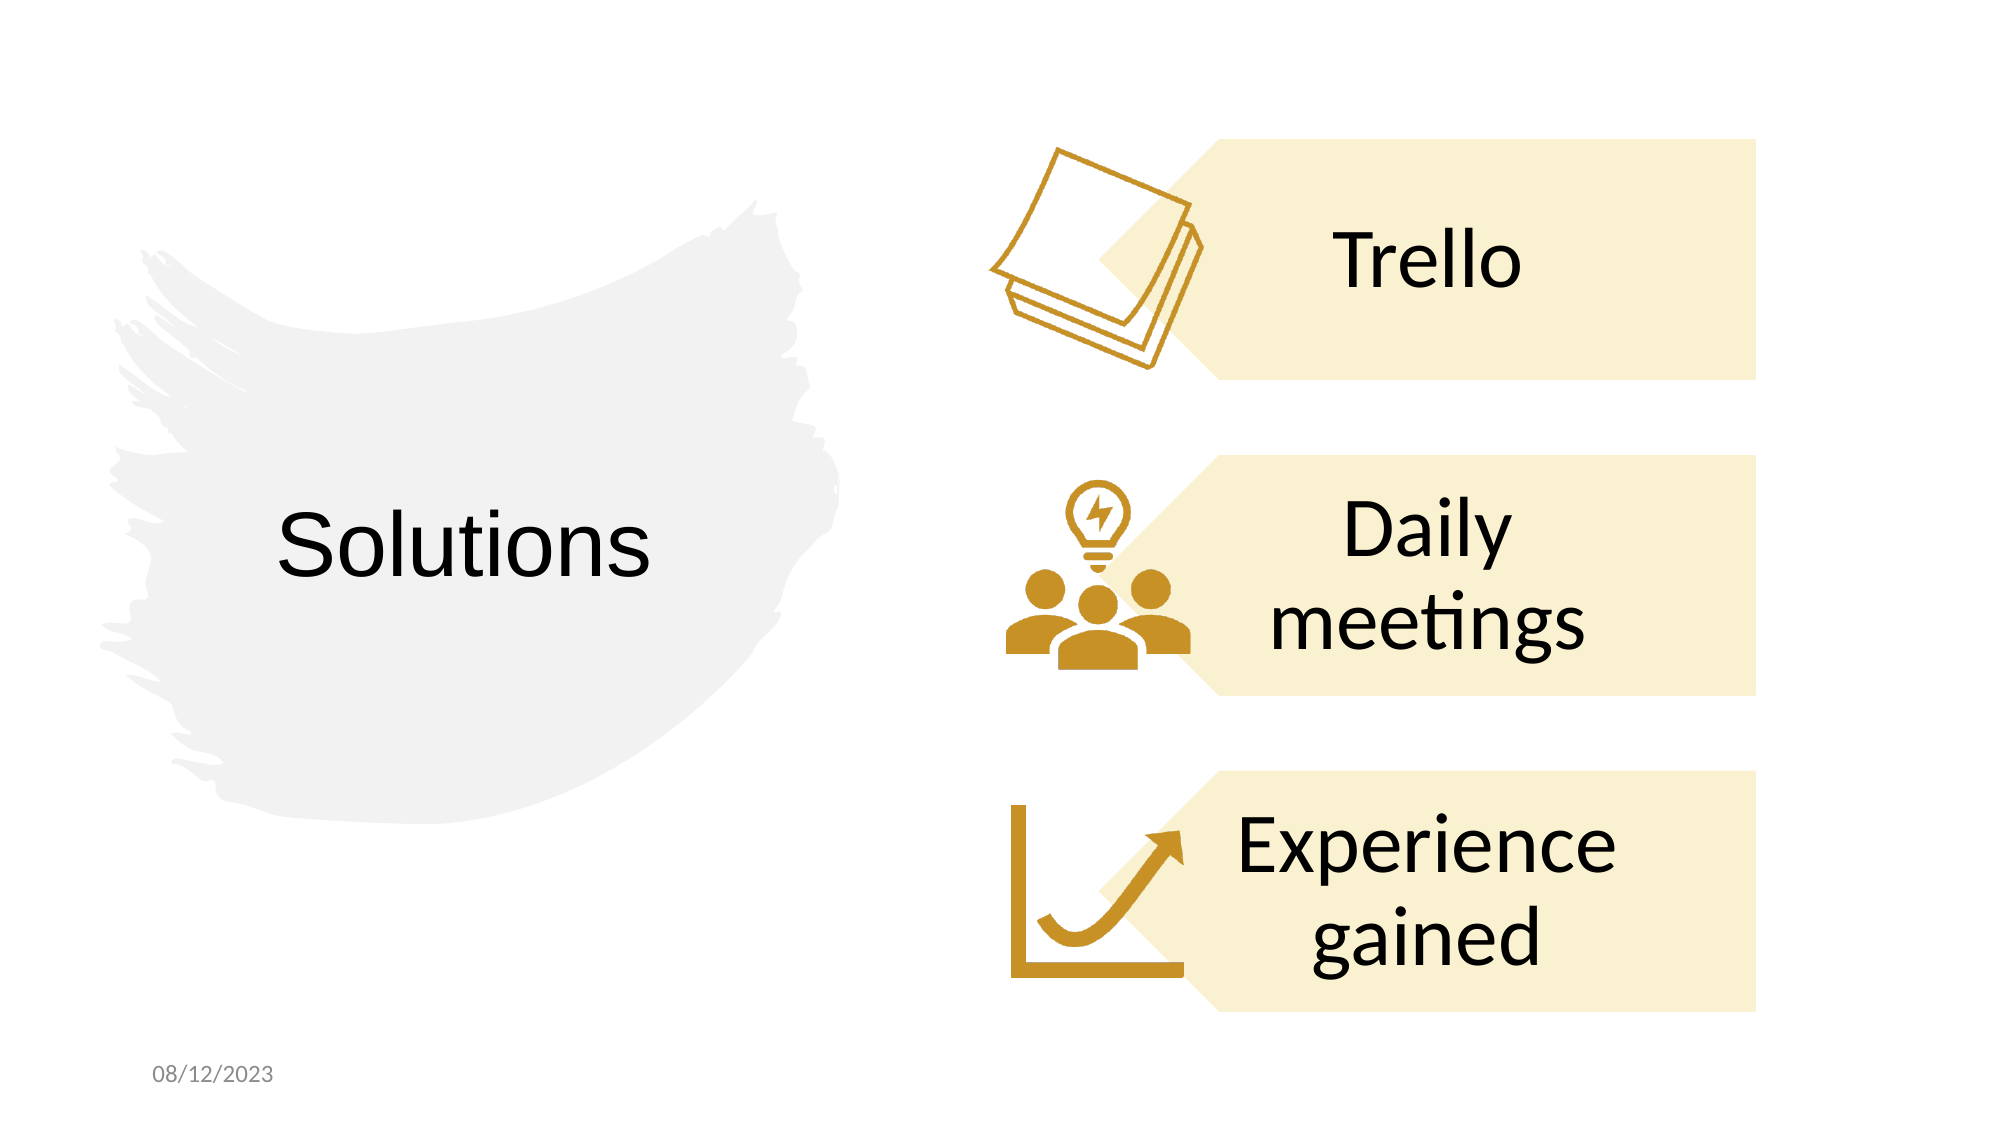

Trello
Daily meetings
Experience gained

# Solutions
08/12/2023
Presentation class project - TiSIG - TSI Class 2023
53